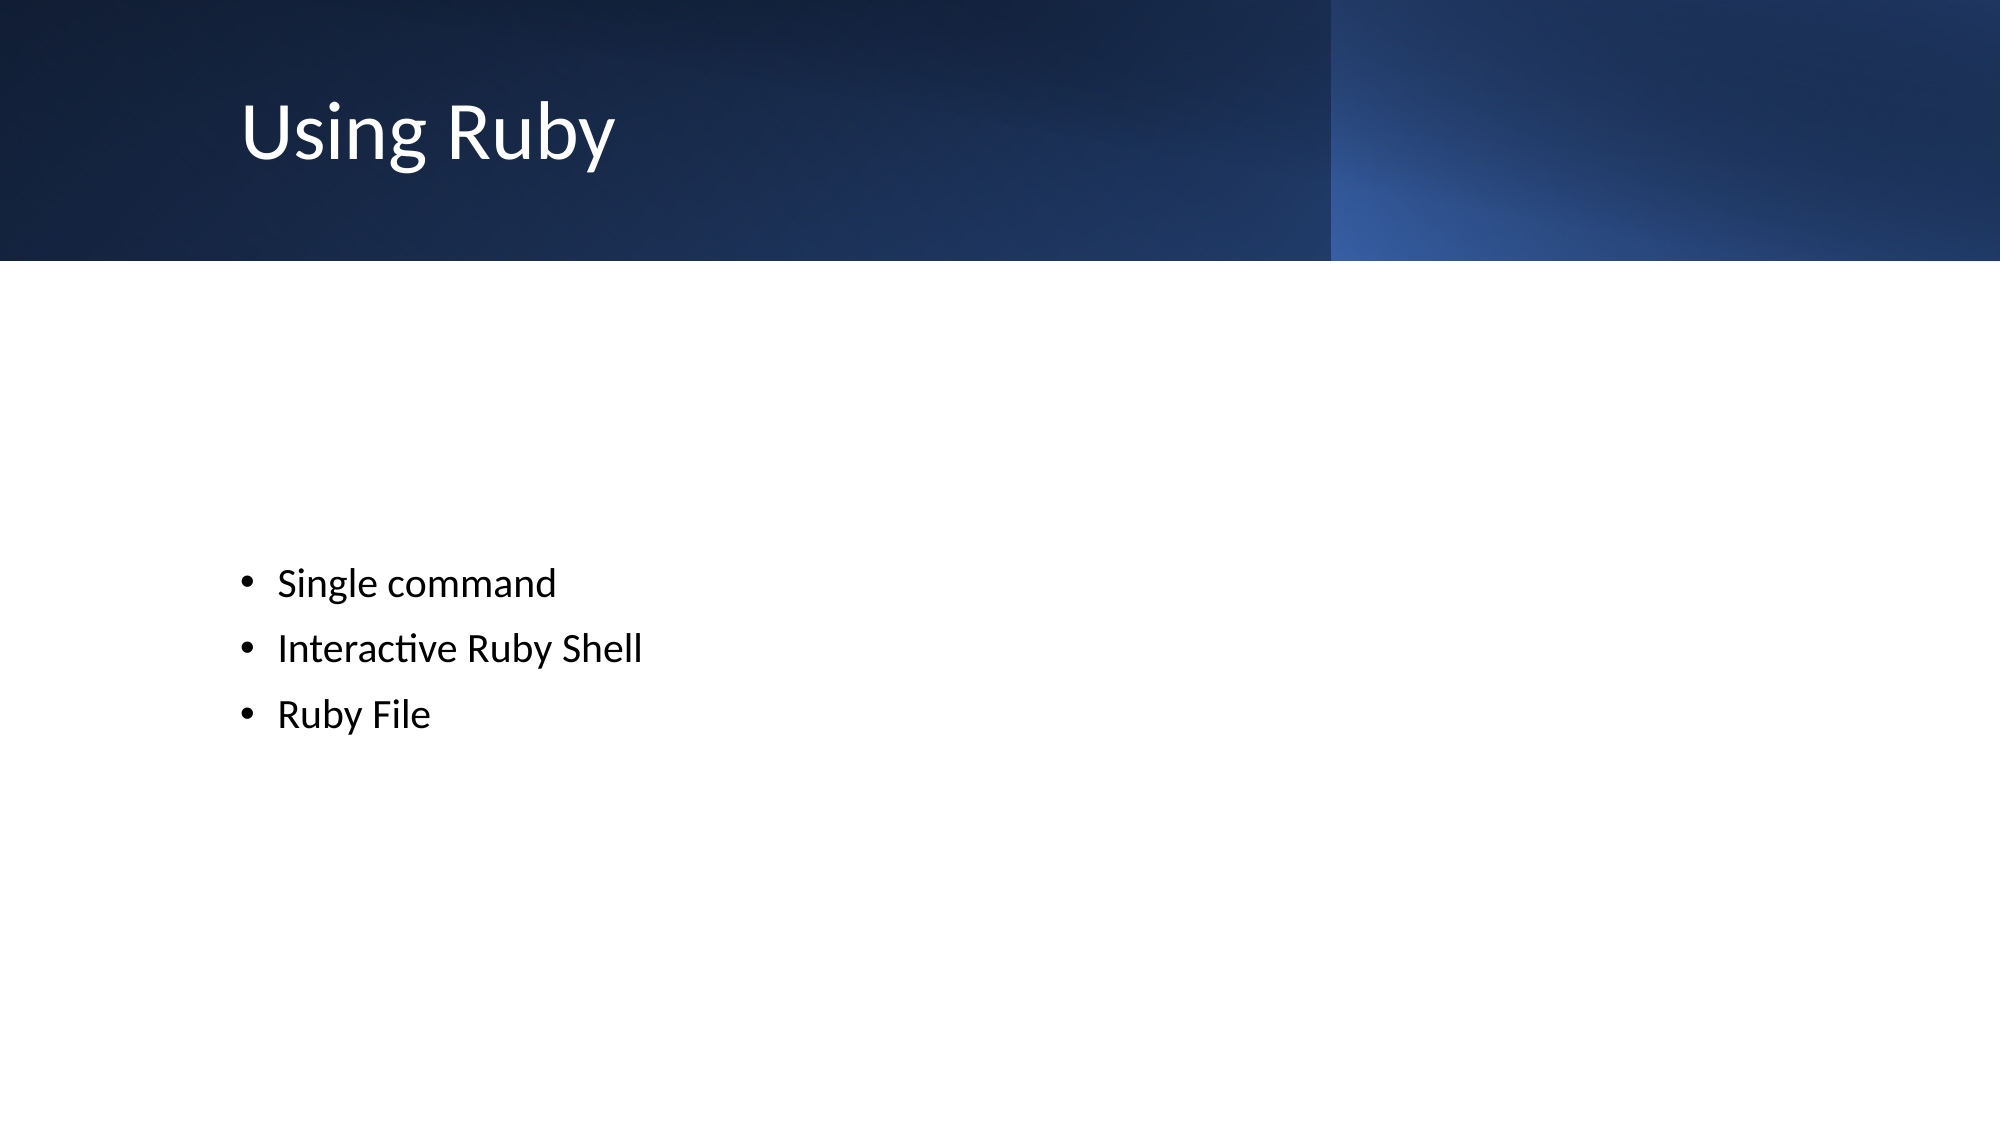

# Using Ruby
Single command
Interactive Ruby Shell
Ruby File